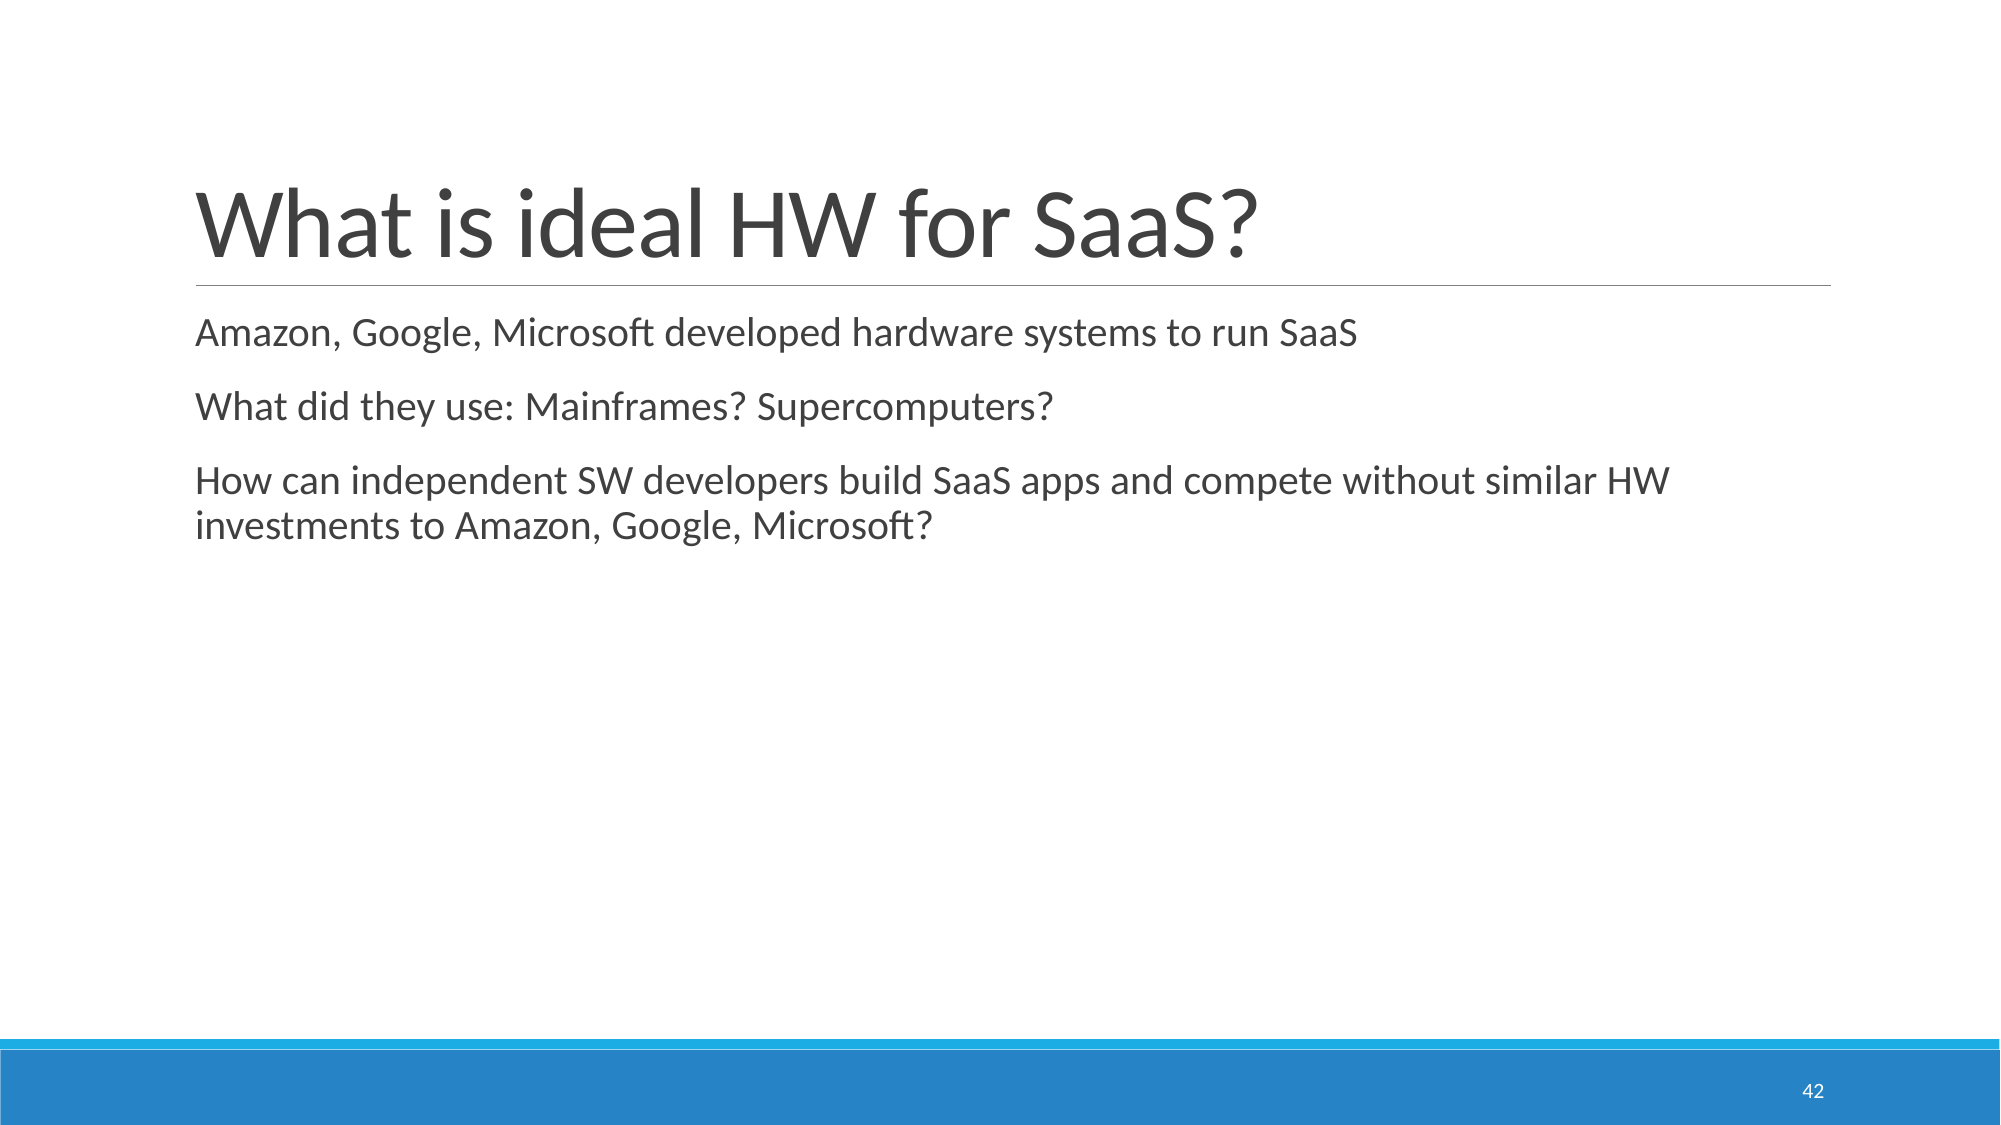

# What is ideal HW for SaaS?
Amazon, Google, Microsoft developed hardware systems to run SaaS
What did they use: Mainframes? Supercomputers?
How can independent SW developers build SaaS apps and compete without similar HW investments to Amazon, Google, Microsoft?
42